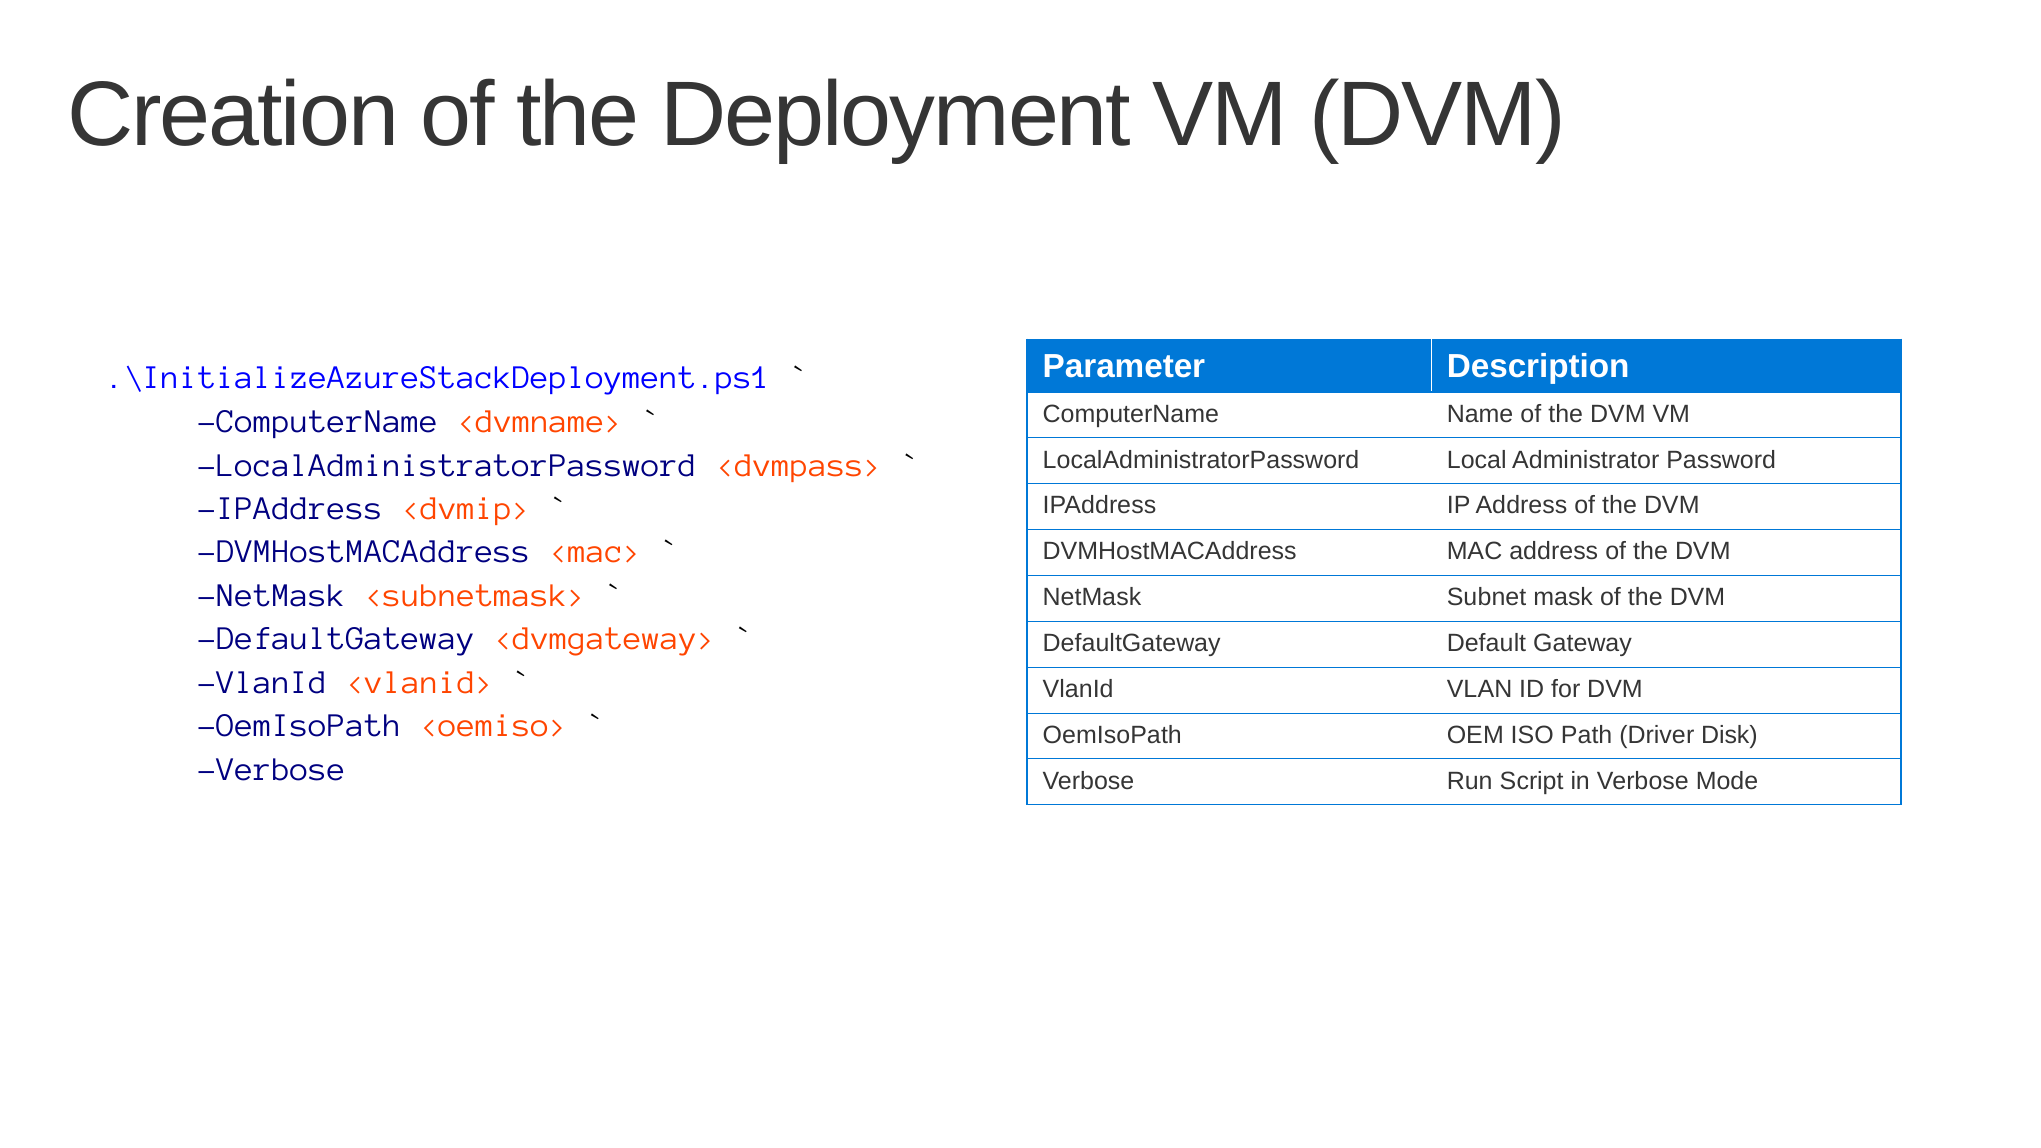

Creation of the Deployment VM (DVM)
 .\InitializeAzureStackDeployment.ps1 `
      -ComputerName <dvmname> `
      -LocalAdministratorPassword <dvmpass> `
      -IPAddress <dvmip> `
      -DVMHostMACAddress <mac> `
      -NetMask <subnetmask> `
      -DefaultGateway <dvmgateway> `
      -VlanId <vlanid> `
      -OemIsoPath <oemiso> `
      -Verbose
| Parameter | Description |
| --- | --- |
| ComputerName | Name of the DVM VM |
| LocalAdministratorPassword | Local Administrator Password |
| IPAddress | IP Address of the DVM |
| DVMHostMACAddress | MAC address of the DVM |
| NetMask | Subnet mask of the DVM |
| DefaultGateway | Default Gateway |
| VlanId | VLAN ID for DVM |
| OemIsoPath | OEM ISO Path (Driver Disk) |
| Verbose | Run Script in Verbose Mode |